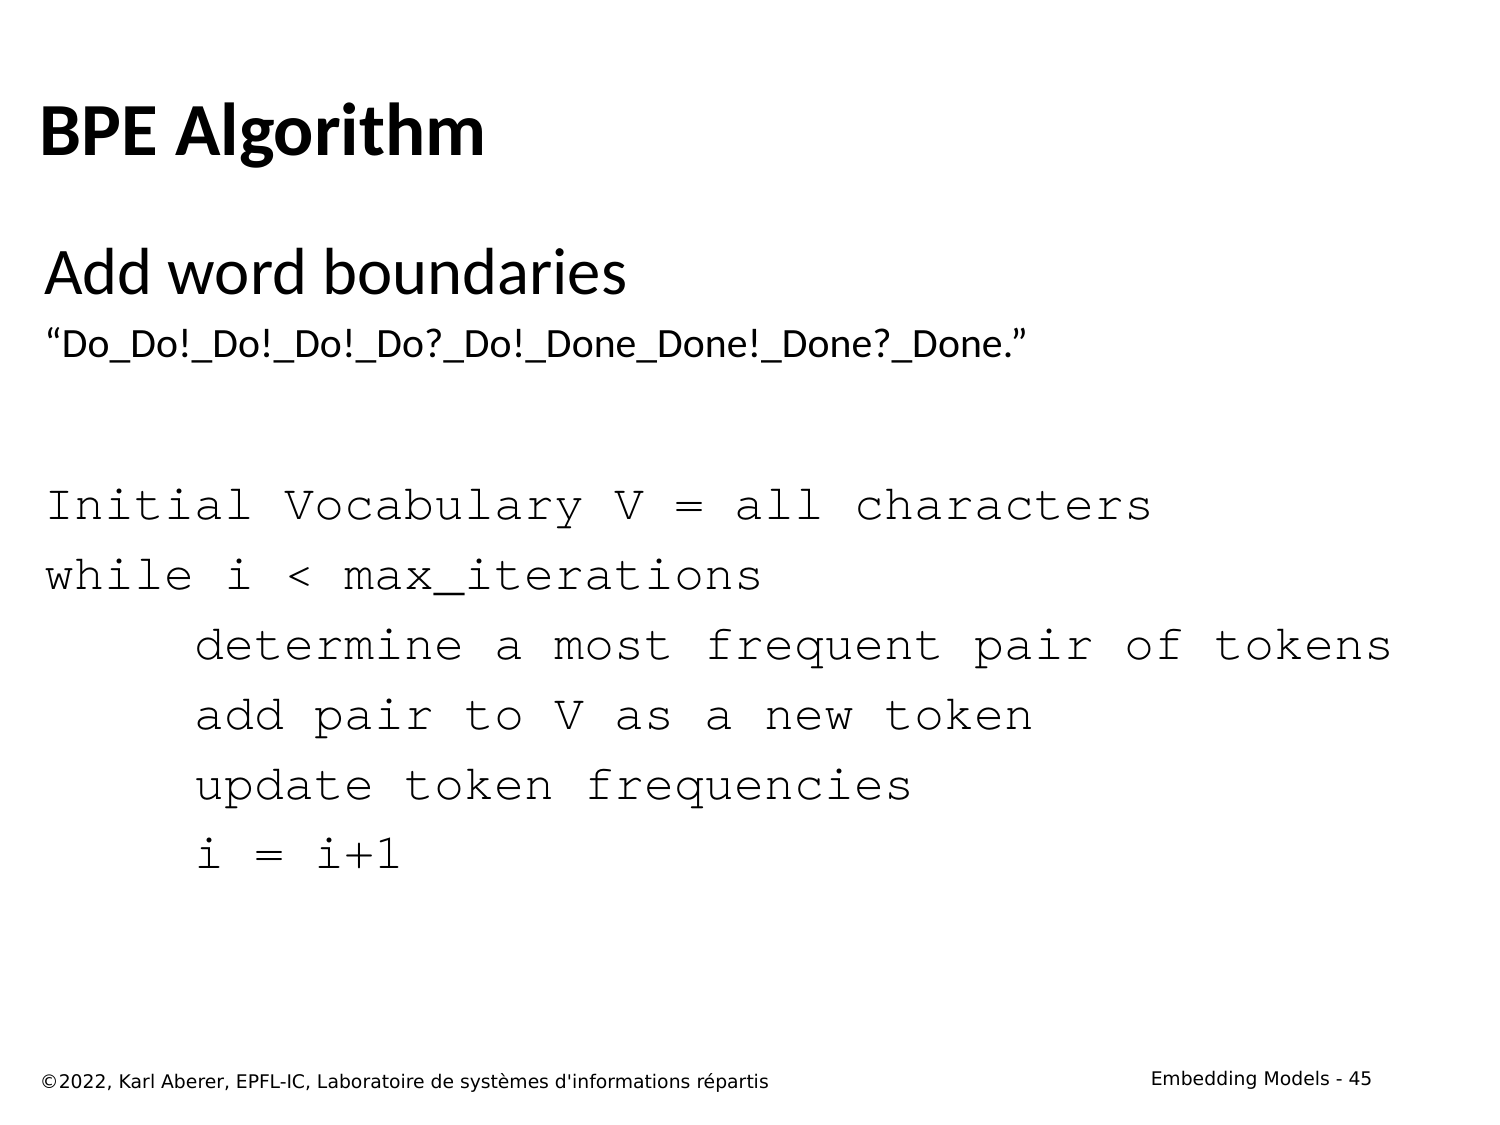

# BPE Algorithm
Add word boundaries
“Do_Do!_Do!_Do!_Do?_Do!_Done_Done!_Done?_Done.”

Initial Vocabulary V = all characters
while i < max_iterations
	determine a most frequent pair of tokens
	add pair to V as a new token
	update token frequencies
	i = i+1

©2022, Karl Aberer, EPFL-IC, Laboratoire de systèmes d'informations répartis